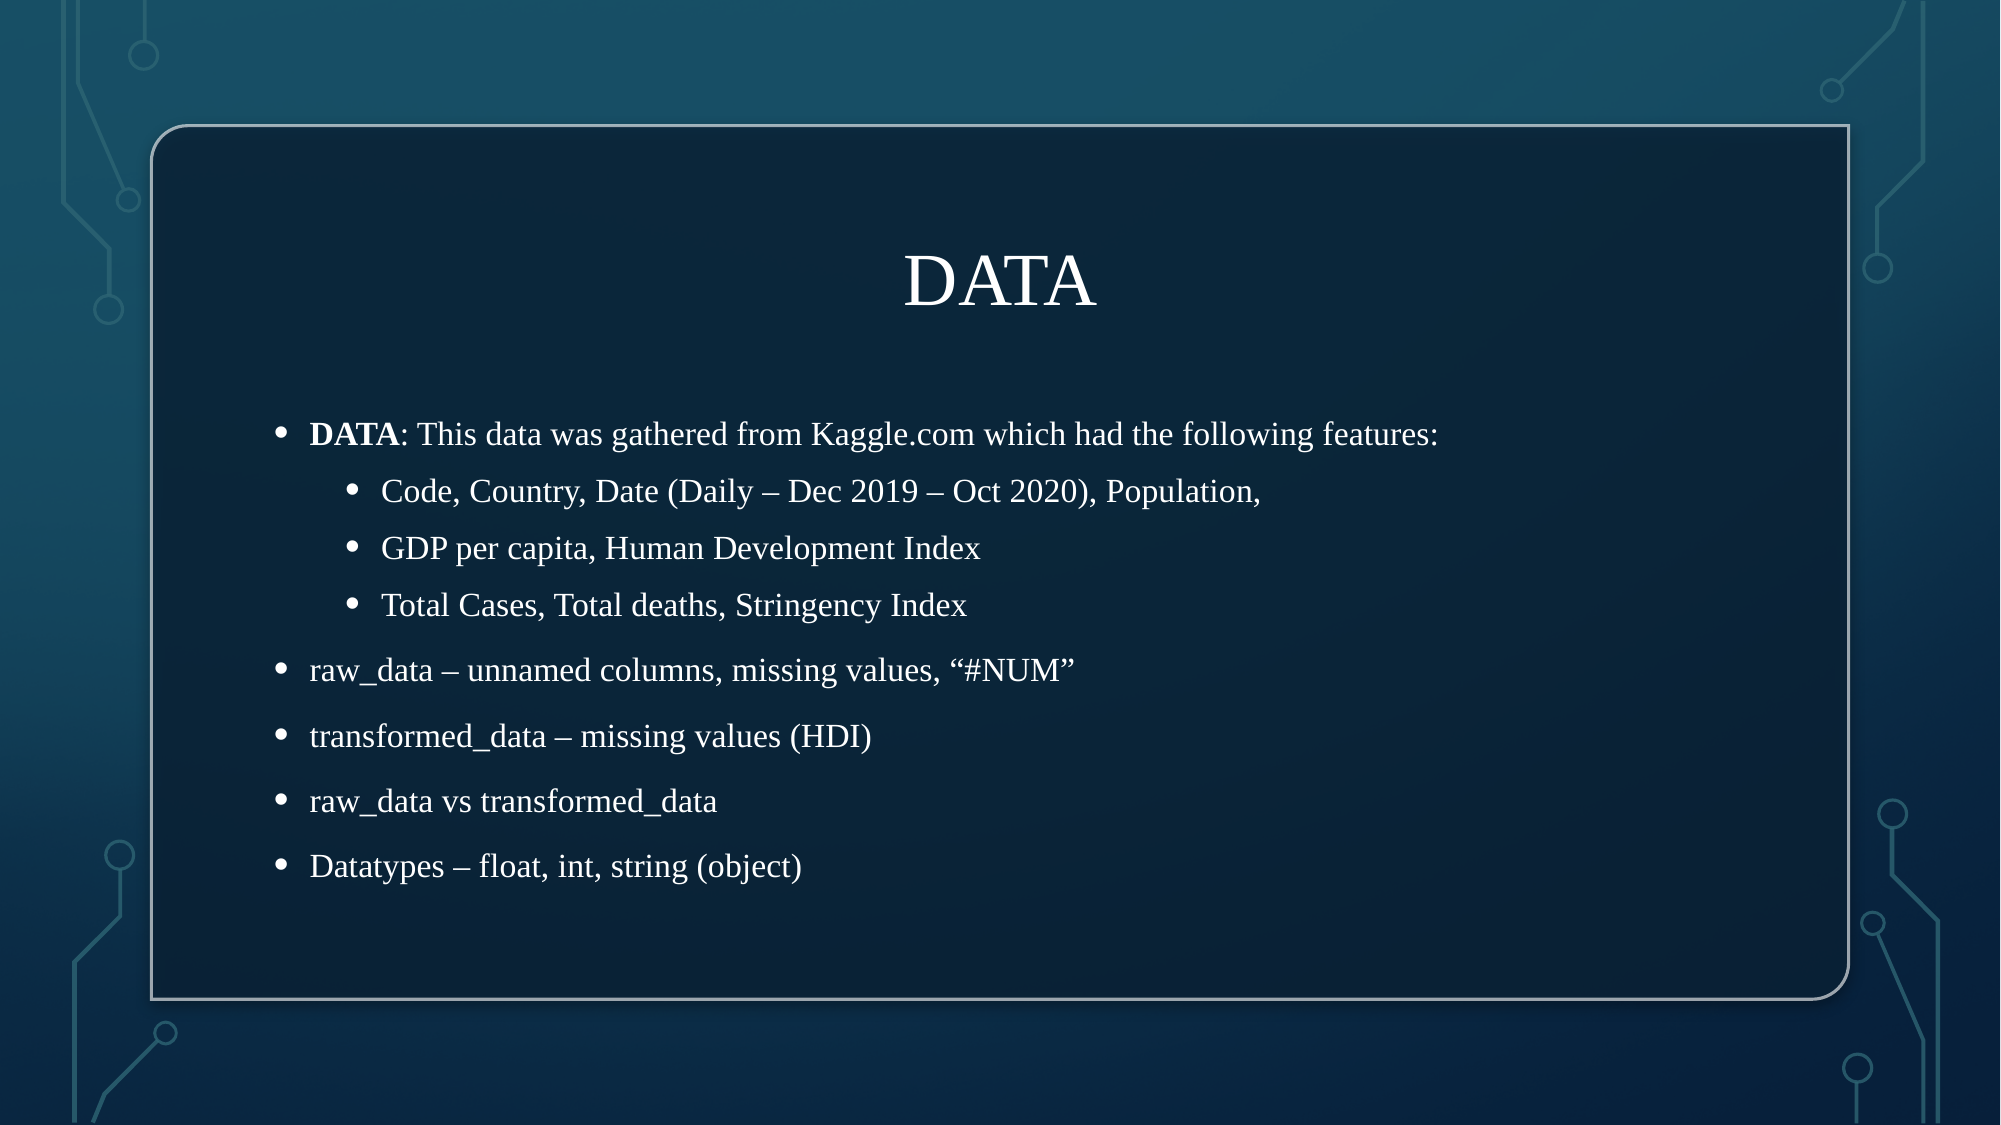

# Data
DATA: This data was gathered from Kaggle.com which had the following features:
Code, Country, Date (Daily – Dec 2019 – Oct 2020), Population,
GDP per capita, Human Development Index
Total Cases, Total deaths, Stringency Index
raw_data – unnamed columns, missing values, “#NUM”
transformed_data – missing values (HDI)
raw_data vs transformed_data
Datatypes – float, int, string (object)